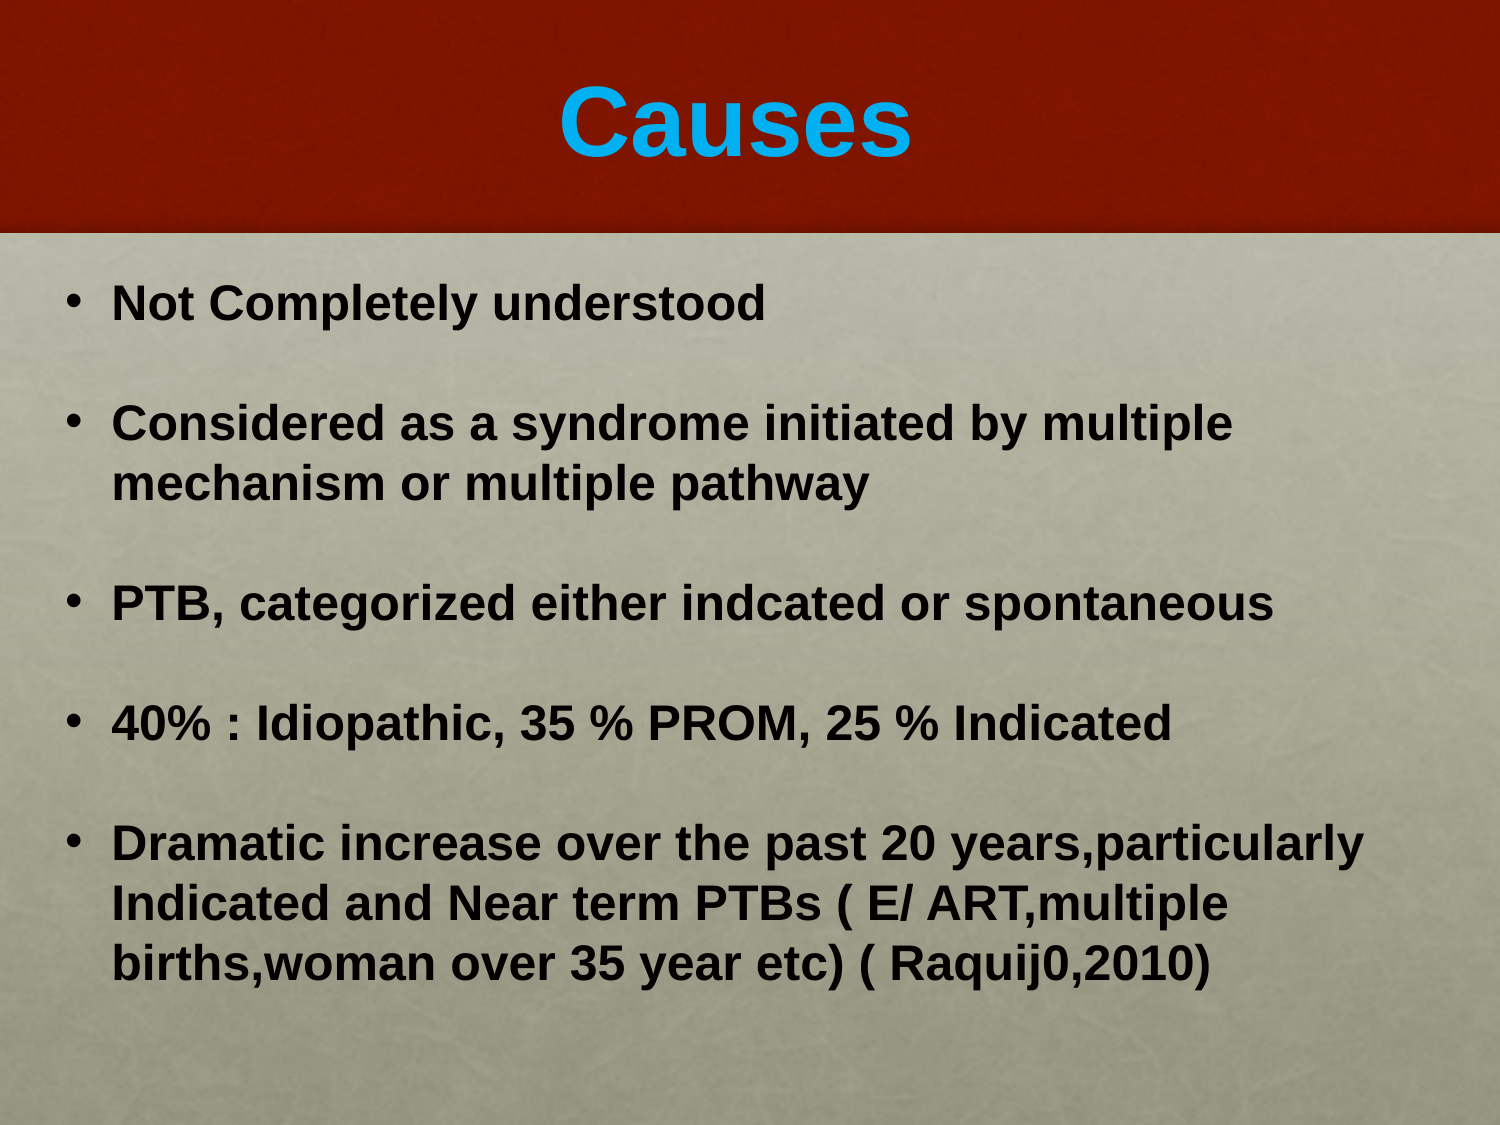

# Causes
Not Completely understood

Considered as a syndrome initiated by multiple mechanism or multiple pathway

PTB, categorized either indcated or spontaneous

40% : Idiopathic, 35 % PROM, 25 % Indicated

Dramatic increase over the past 20 years,particularly Indicated and Near term PTBs ( E/ ART,multiple births,woman over 35 year etc) ( Raquij0,2010)